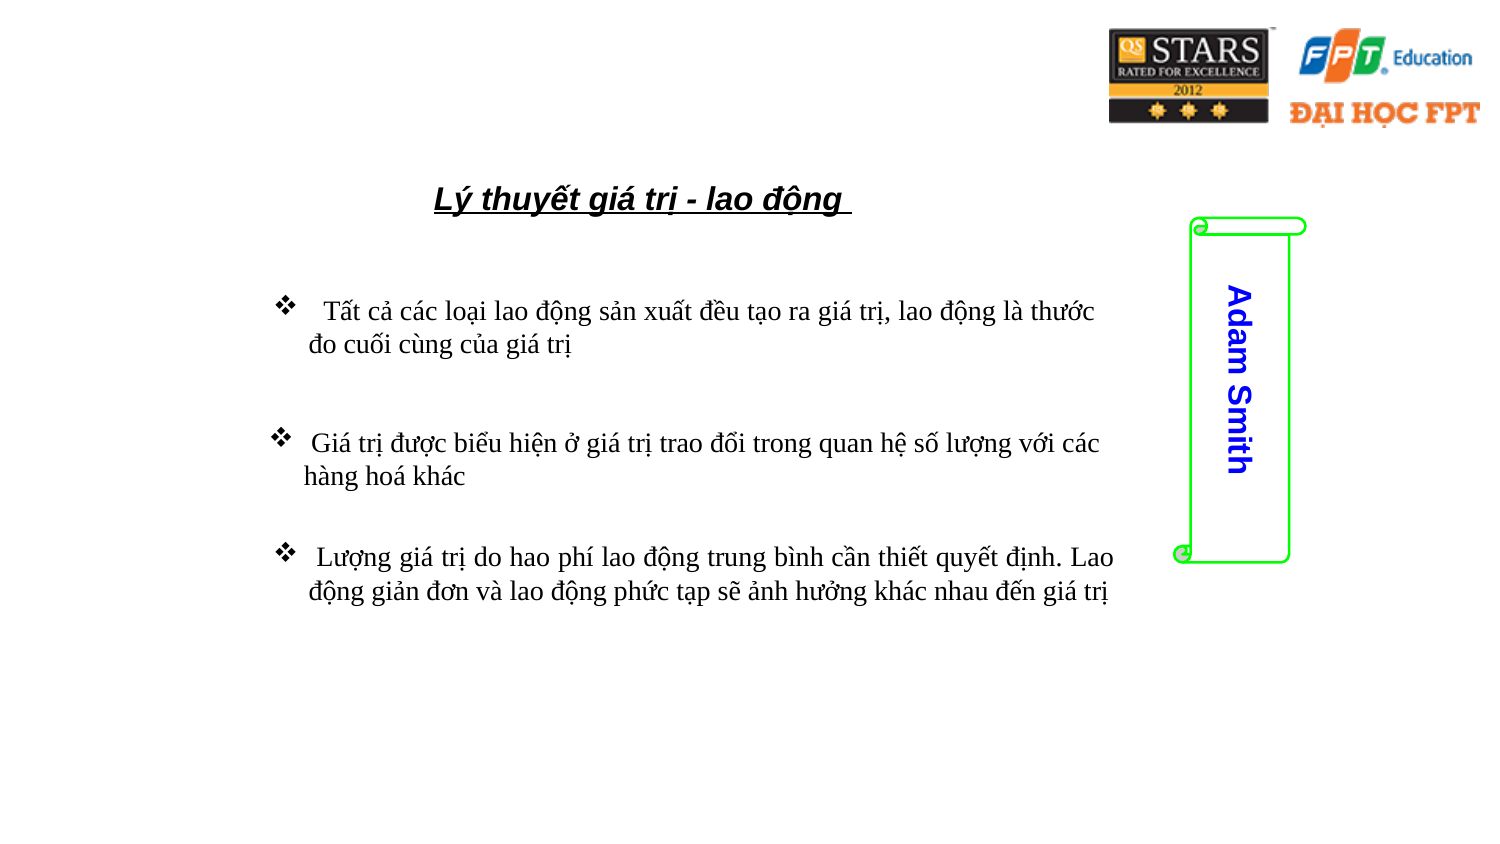

Lý thuyết giá trị - lao động

  Tất cả các loại lao động sản xuất đều tạo ra giá trị, lao động là thước đo cuối cùng của giá trị
Adam Smith
 Giá trị được biểu hiện ở giá trị trao đổi trong quan hệ số lượng với các hàng hoá khác
 Lượng giá trị do hao phí lao động trung bình cần thiết quyết định. Lao động giản đơn và lao động phức tạp sẽ ảnh hưởng khác nhau đến giá trị